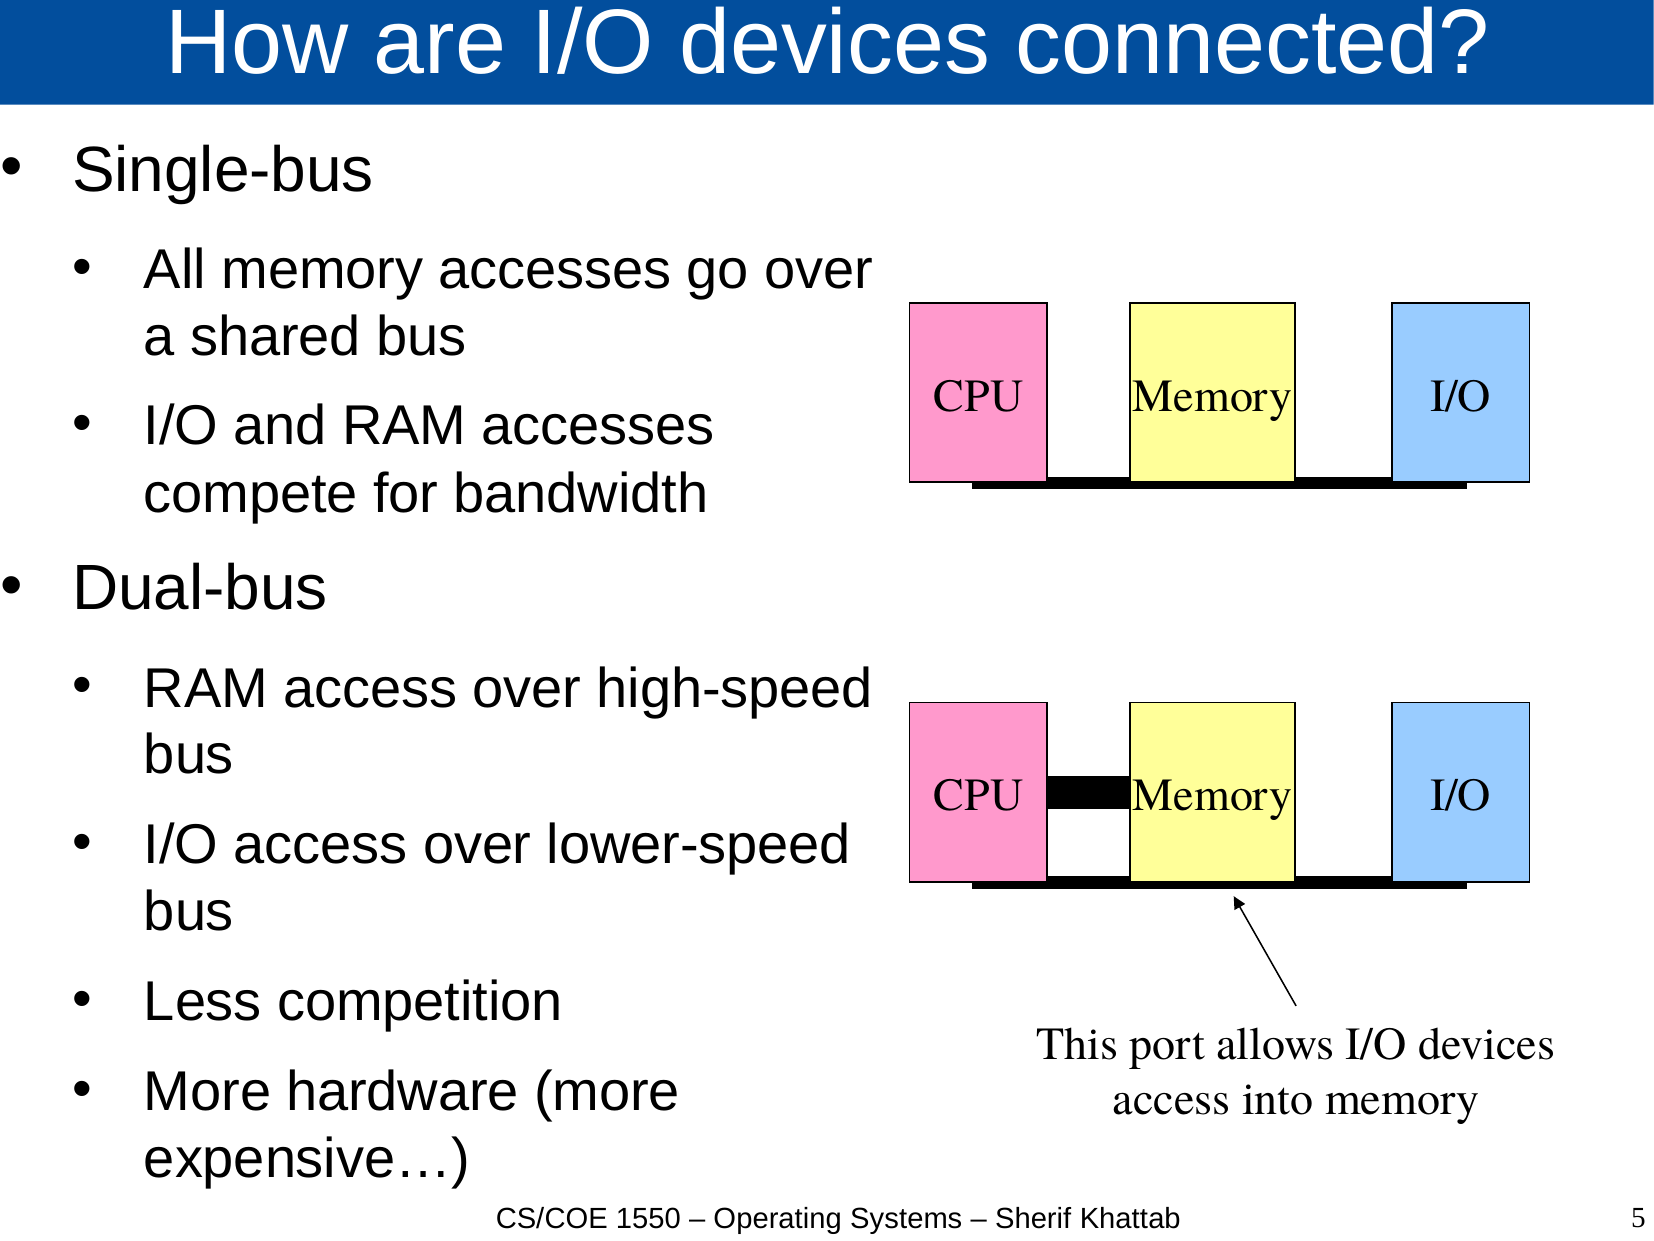

# How are I/O devices connected?
Single-bus
All memory accesses go over a shared bus
I/O and RAM accesses compete for bandwidth
Dual-bus
RAM access over high-speed bus
I/O access over lower-speed bus
Less competition
More hardware (more expensive…)

CPU
Memory
I/O
CPU
Memory
I/O
This port allows I/O devices
access into memory
5
CS/COE 1550 – Operating Systems – Sherif Khattab